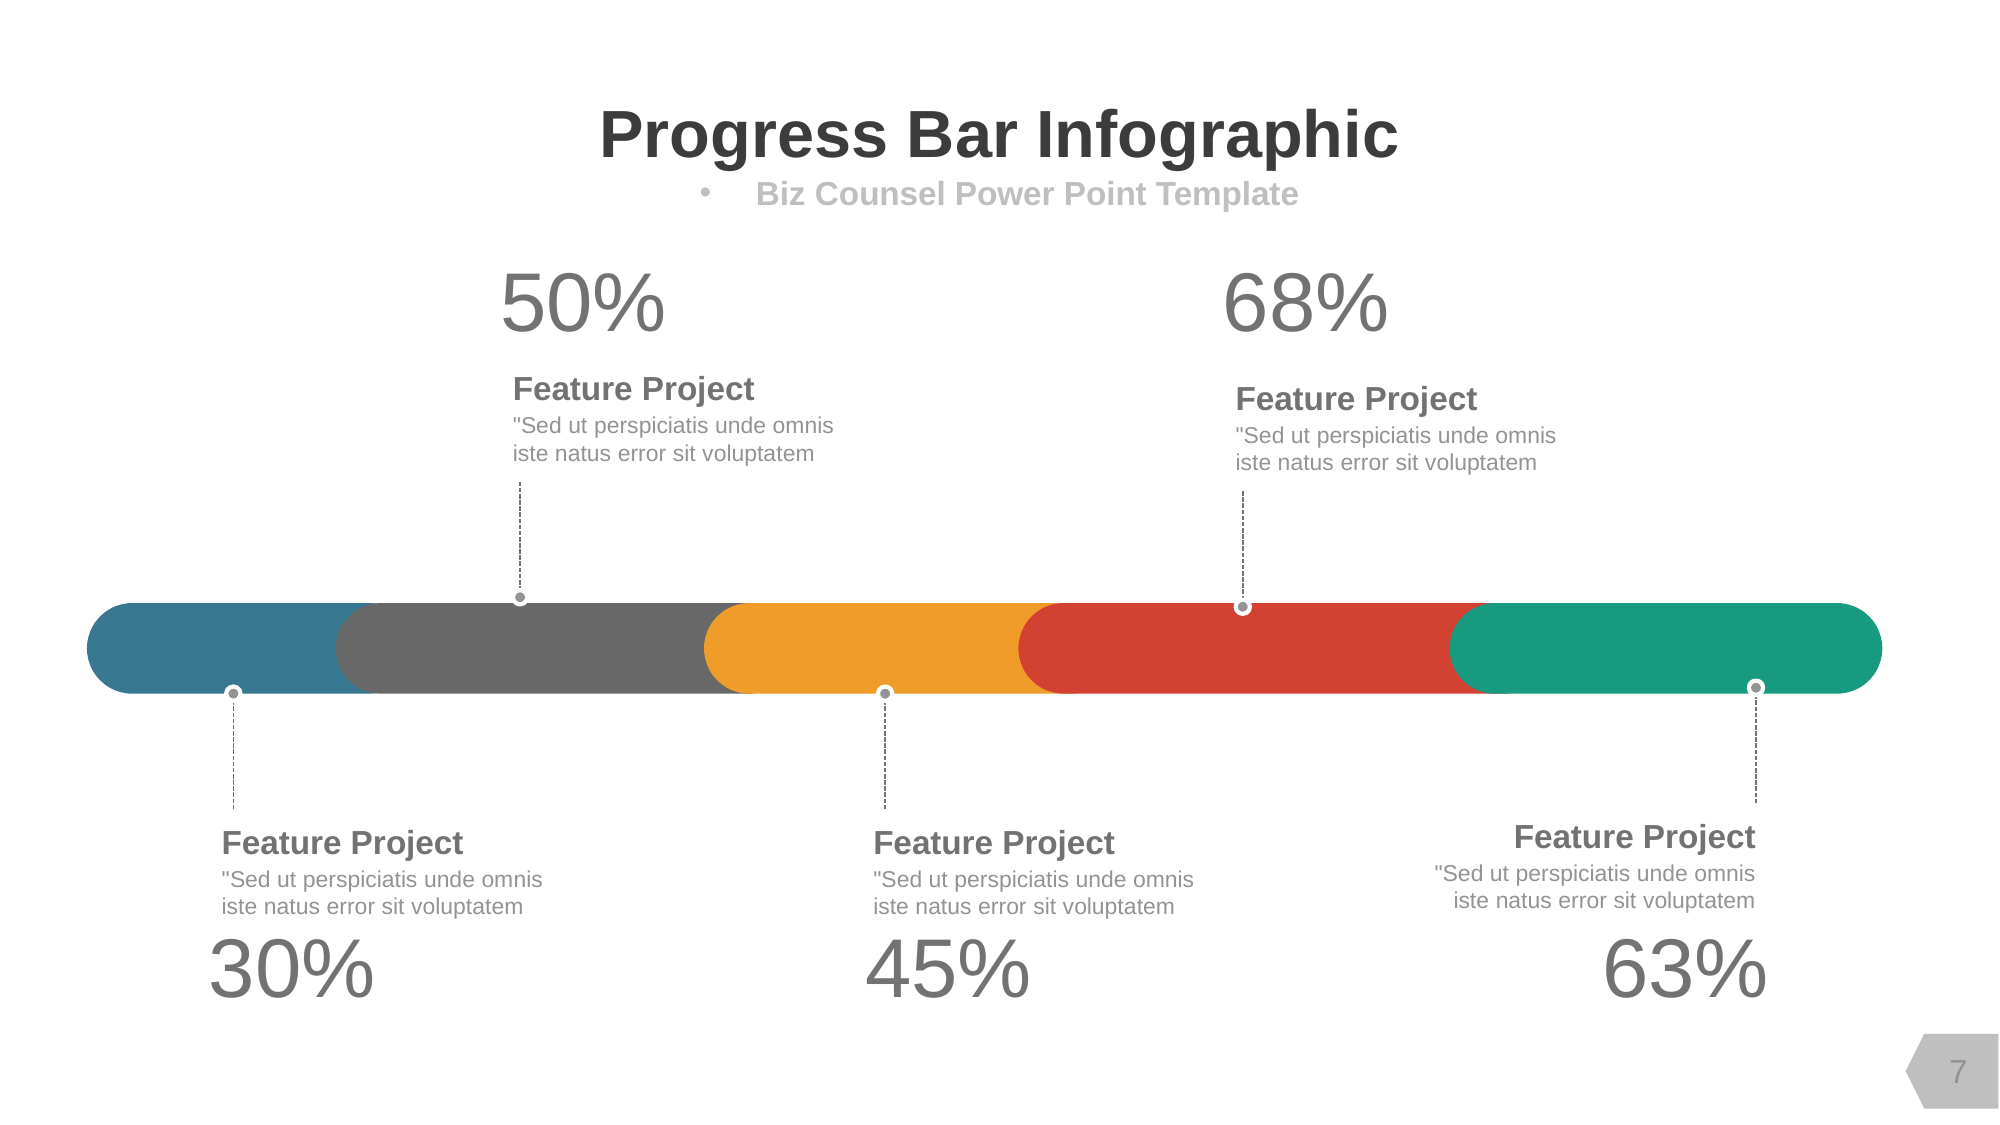

Progress Bar Infographic
Biz Counsel Power Point Template
50%
68%
Feature Project
Feature Project
"Sed ut perspiciatis unde omnis iste natus error sit voluptatem
"Sed ut perspiciatis unde omnis iste natus error sit voluptatem

Feature Project
Feature Project
Feature Project
"Sed ut perspiciatis unde omnis iste natus error sit voluptatem
"Sed ut perspiciatis unde omnis iste natus error sit voluptatem
"Sed ut perspiciatis unde omnis iste natus error sit voluptatem
30%
45%
63%